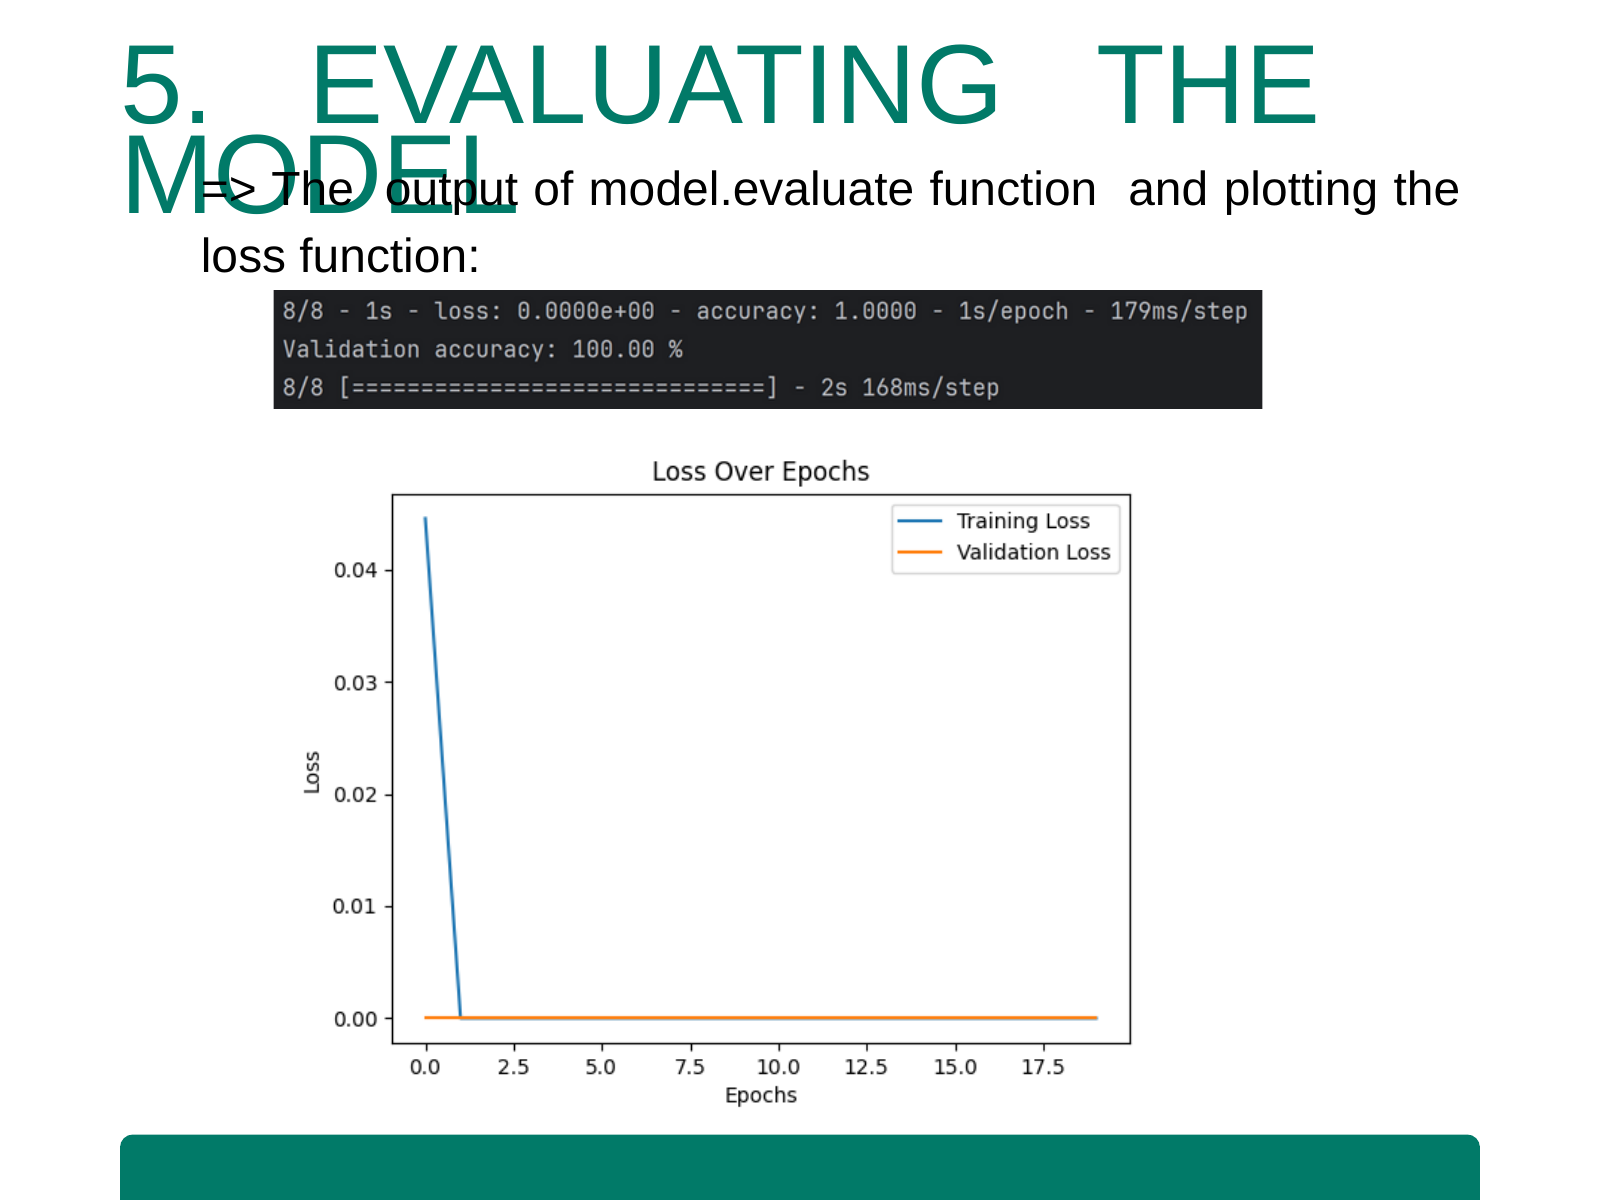

5. EVALUATING THE  MODEL
=> The  output of model.evaluate function  and plotting the loss function: